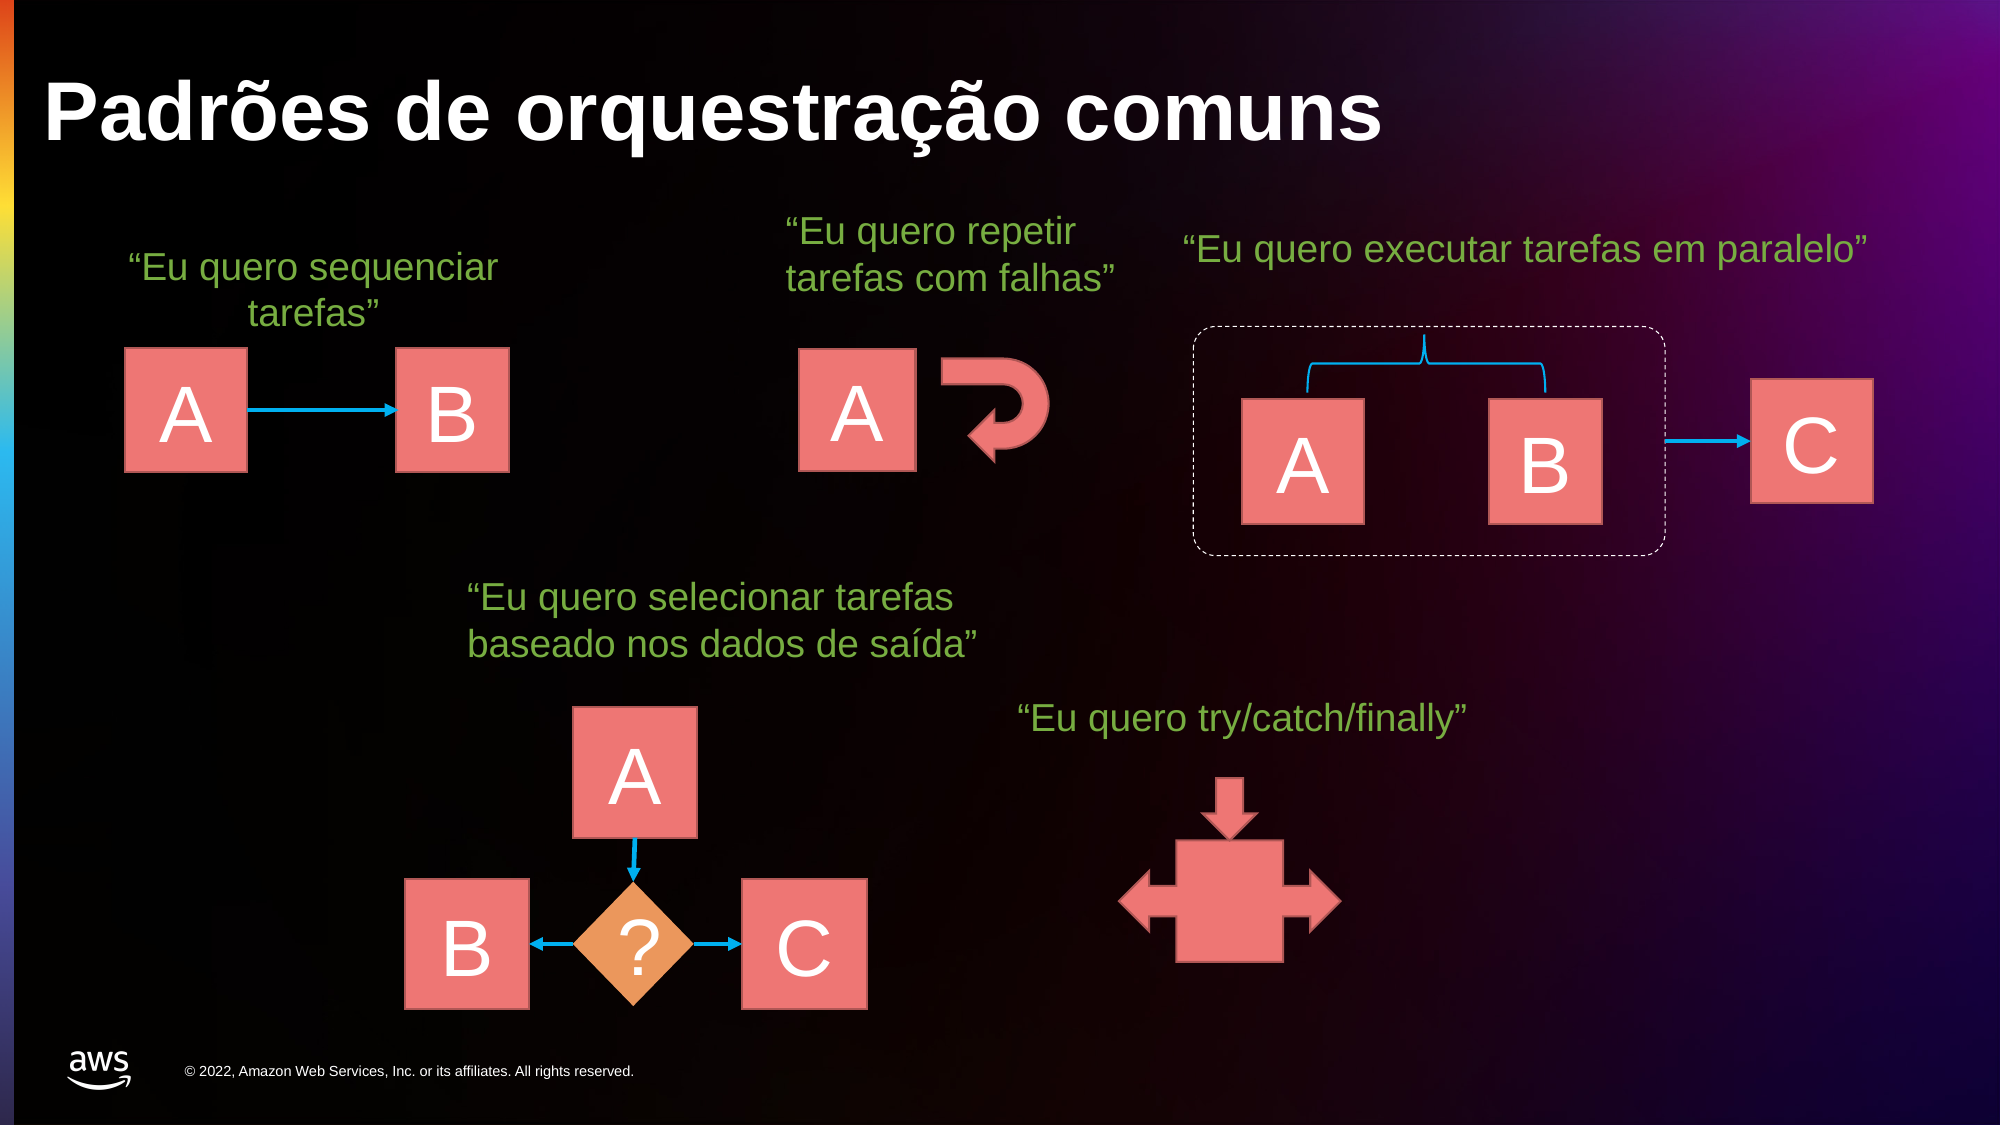

# Padrões de orquestração comuns
“Eu quero repetir tarefas com falhas”
“Eu quero executar tarefas em paralelo”
“Eu quero sequenciar tarefas”

C
A
B
A
B
A

“Eu quero selecionar tarefas baseado nos dados de saída”
“Eu quero try/catch/finally”
A
B
C
?